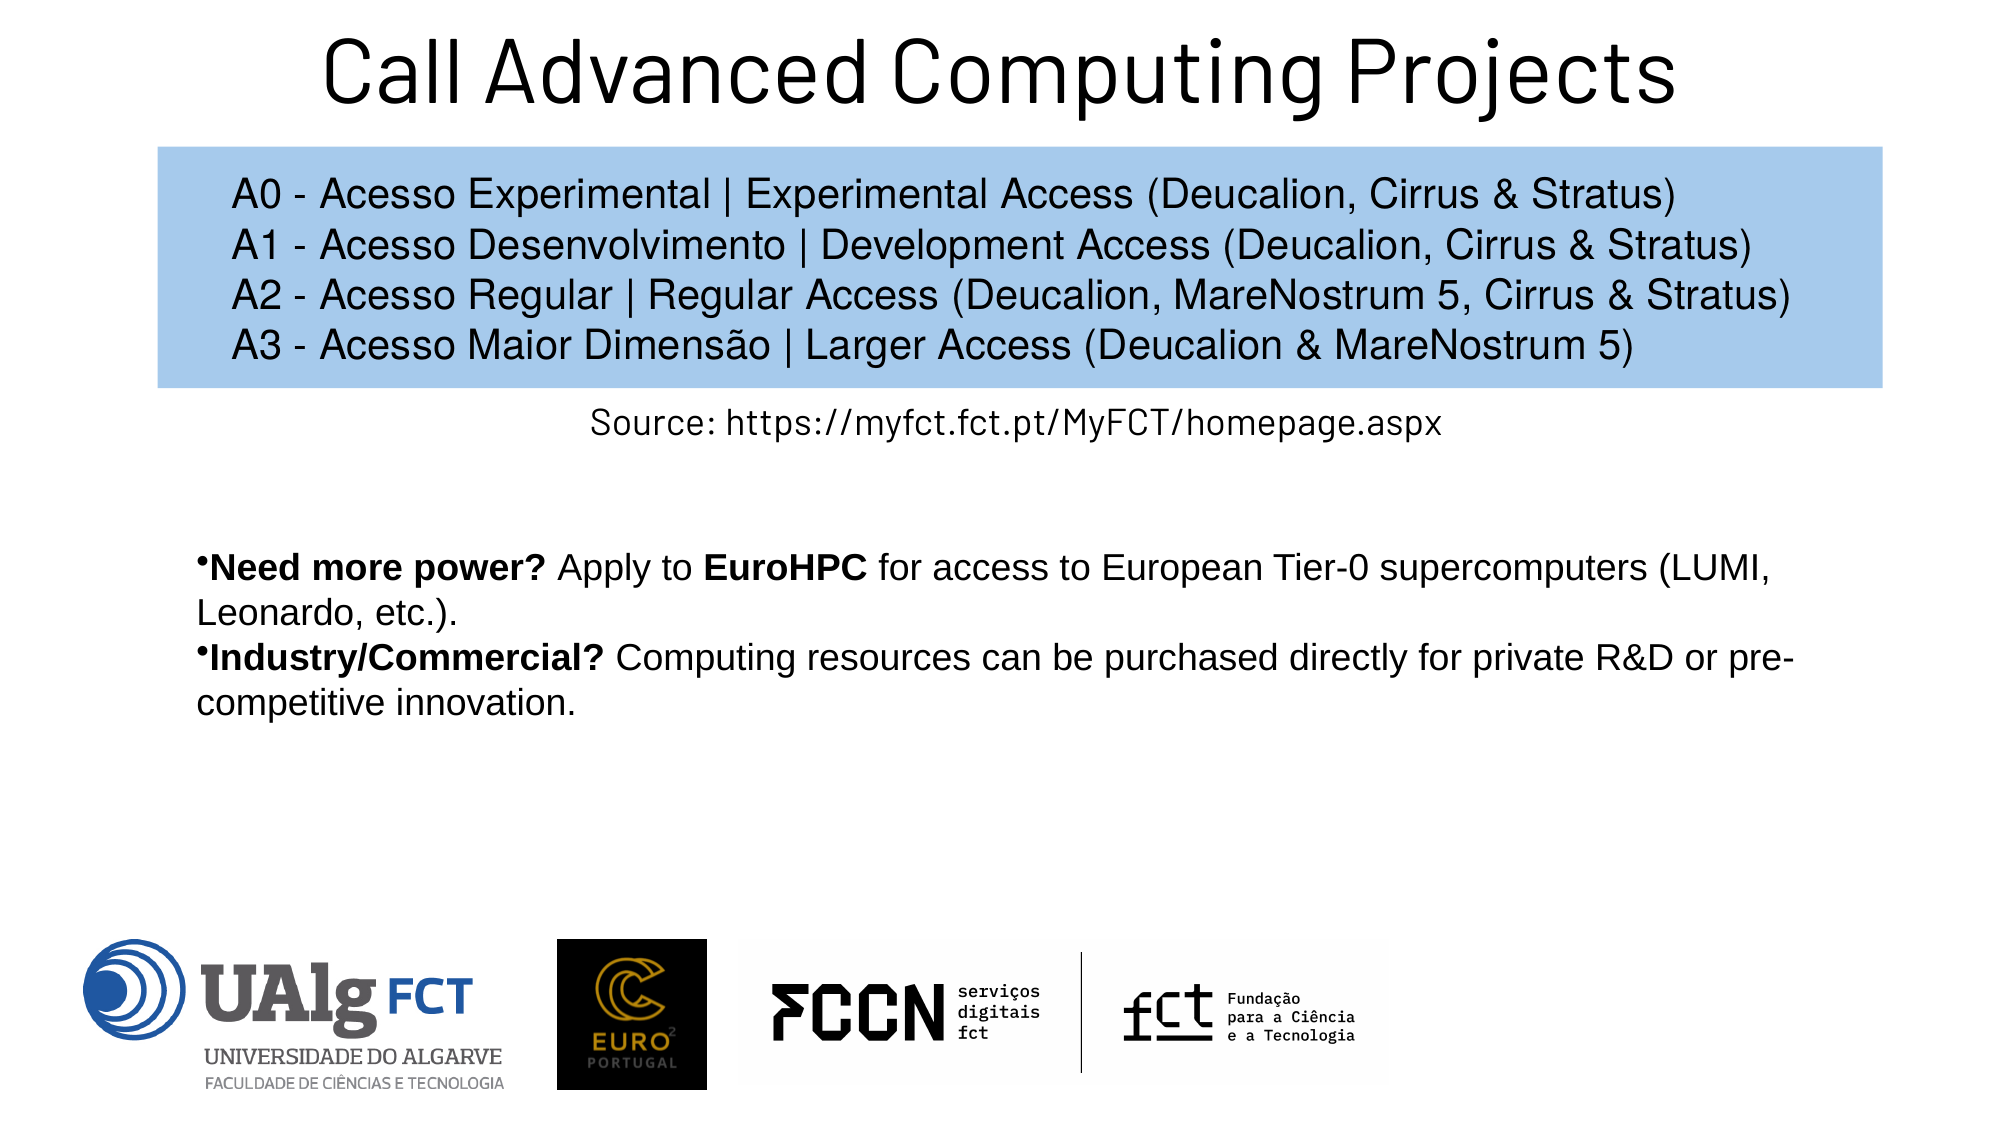

Call Advanced Computing Projects
A0 - Acesso Experimental | Experimental Access (Deucalion, Cirrus & Stratus)
A1 - Acesso Desenvolvimento | Development Access (Deucalion, Cirrus & Stratus)
A2 - Acesso Regular | Regular Access (Deucalion, MareNostrum 5, Cirrus & Stratus)
A3 - Acesso Maior Dimensão | Larger Access (Deucalion & MareNostrum 5)
Source: https://myfct.fct.pt/MyFCT/homepage.aspx
Need more power? Apply to EuroHPC for access to European Tier-0 supercomputers (LUMI, Leonardo, etc.).
Industry/Commercial? Computing resources can be purchased directly for private R&D or pre-competitive innovation.